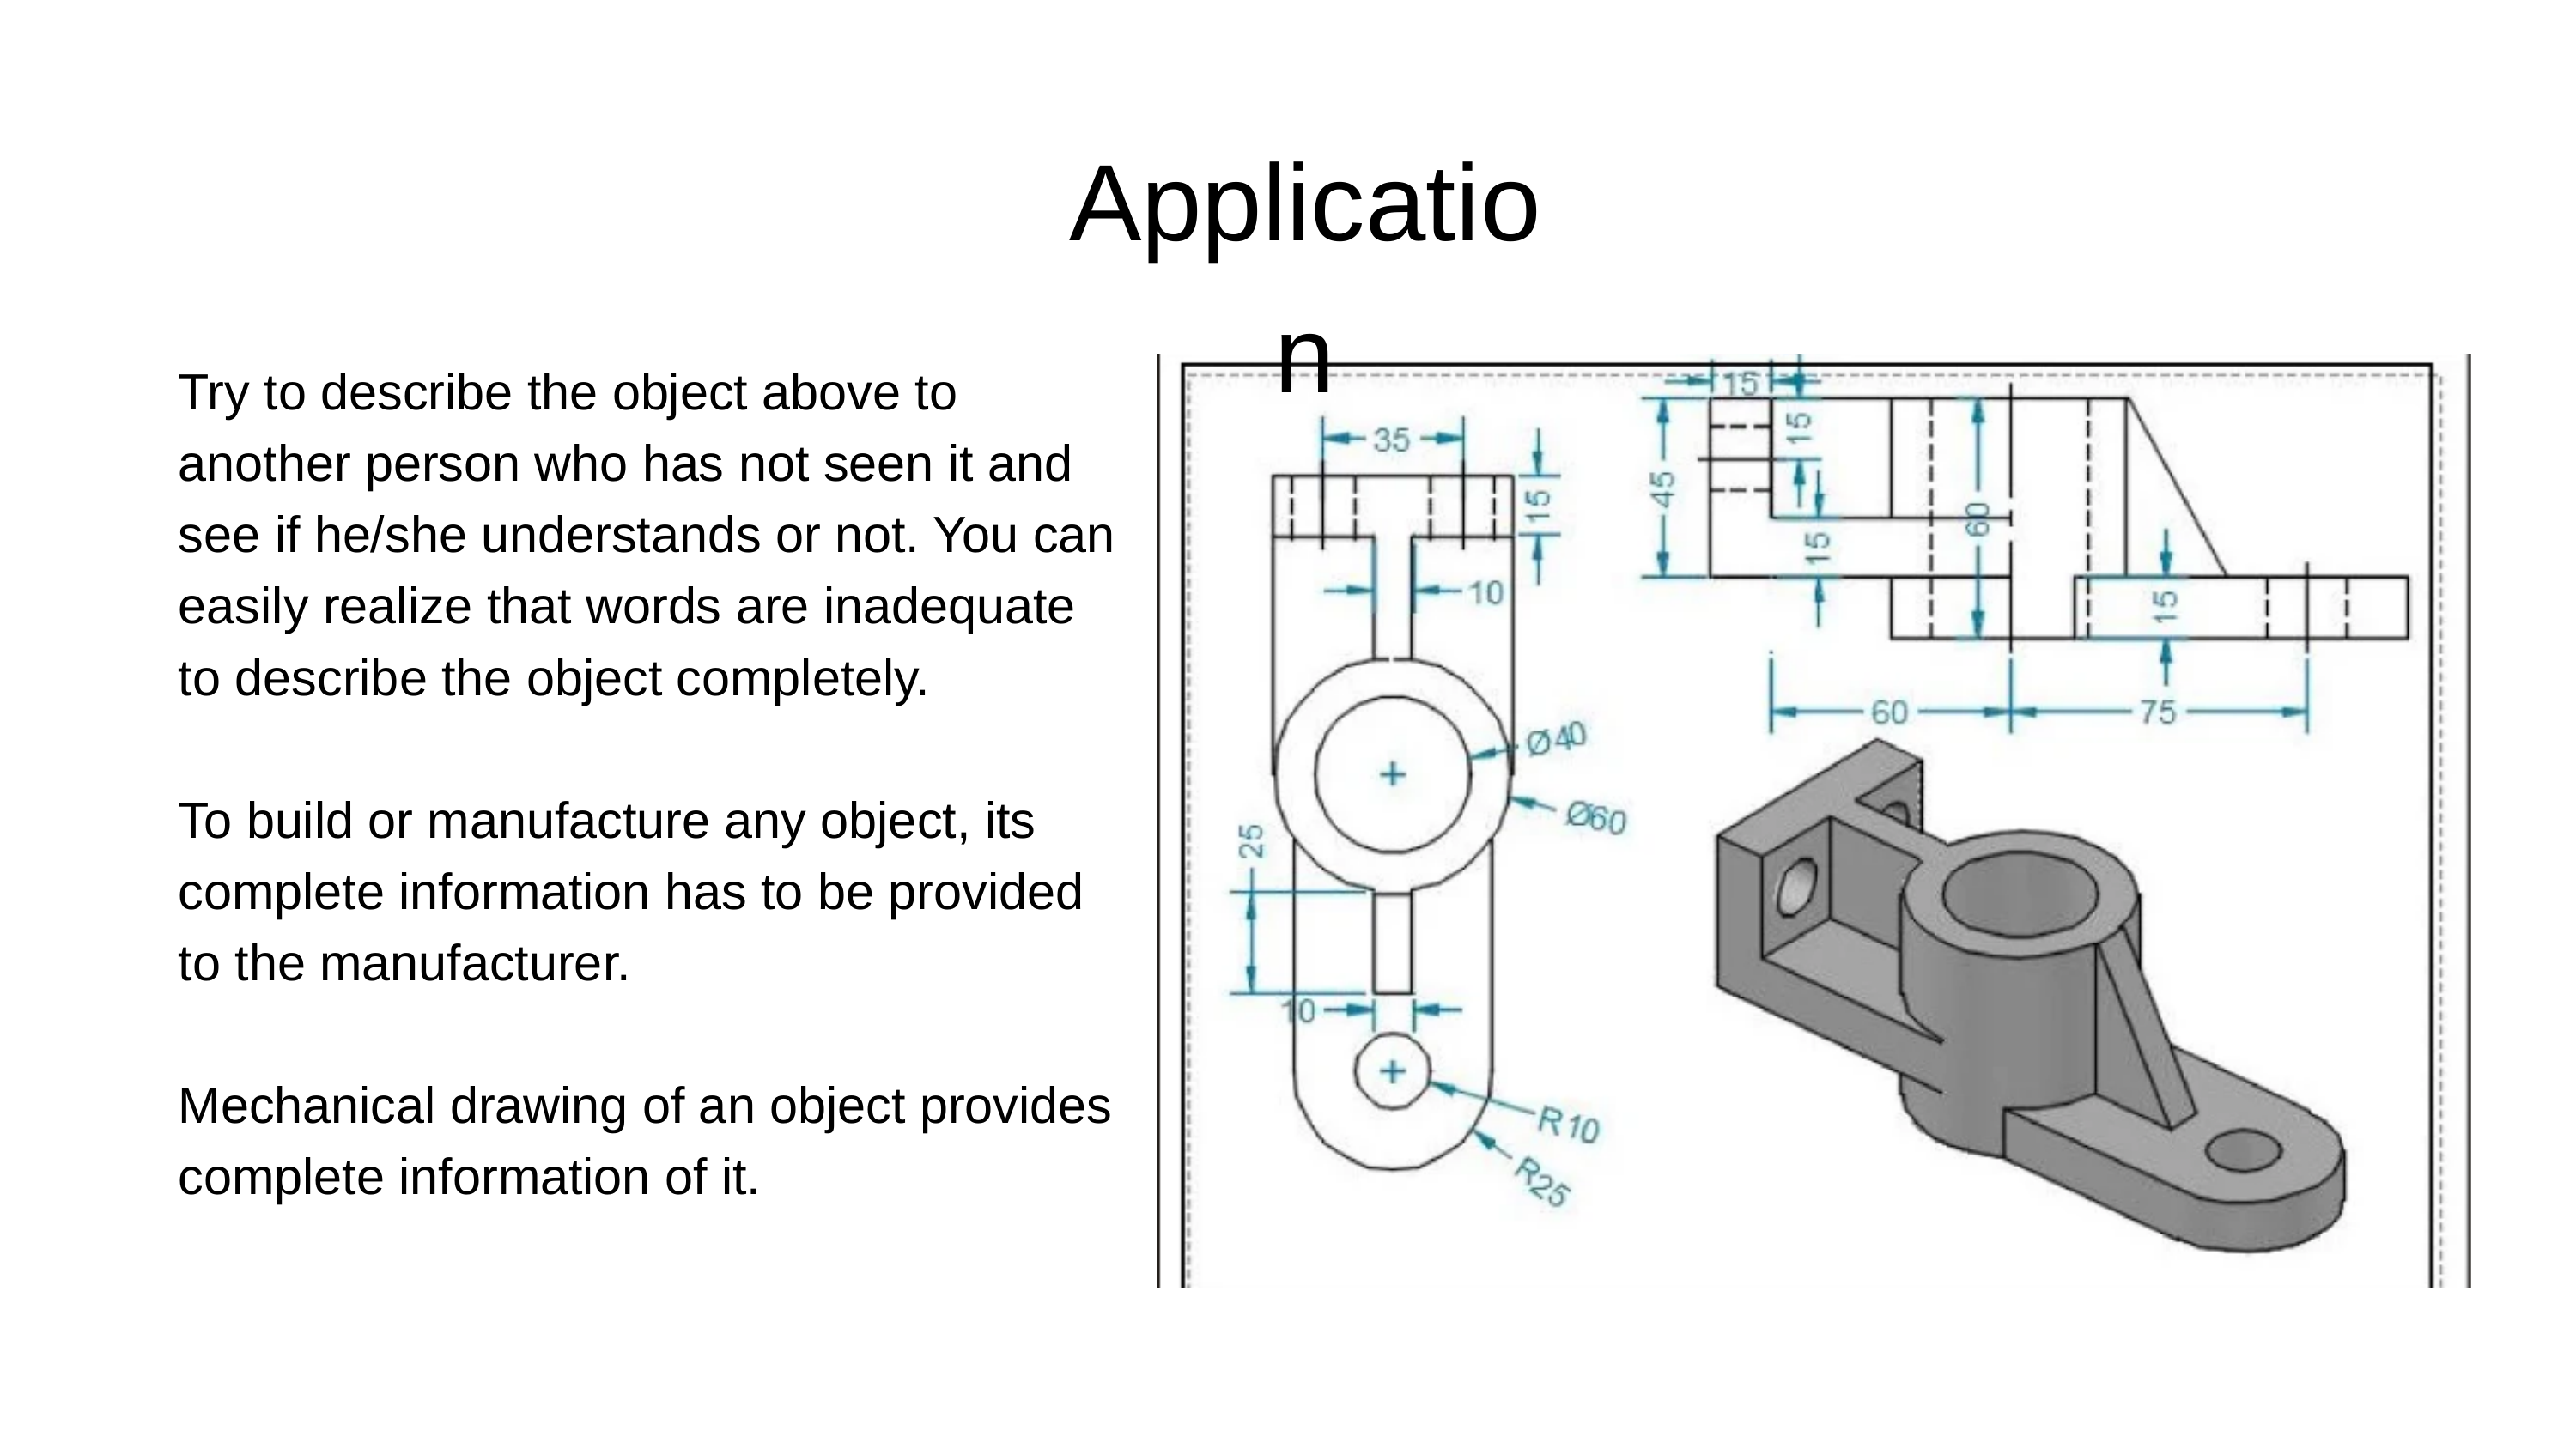

Application
Try to describe the object above to another person who has not seen it and see if he/she understands or not. You can easily realize that words are inadequate to describe the object completely.

To build or manufacture any object, its complete information has to be provided to the manufacturer.

Mechanical drawing of an object provides complete information of it.